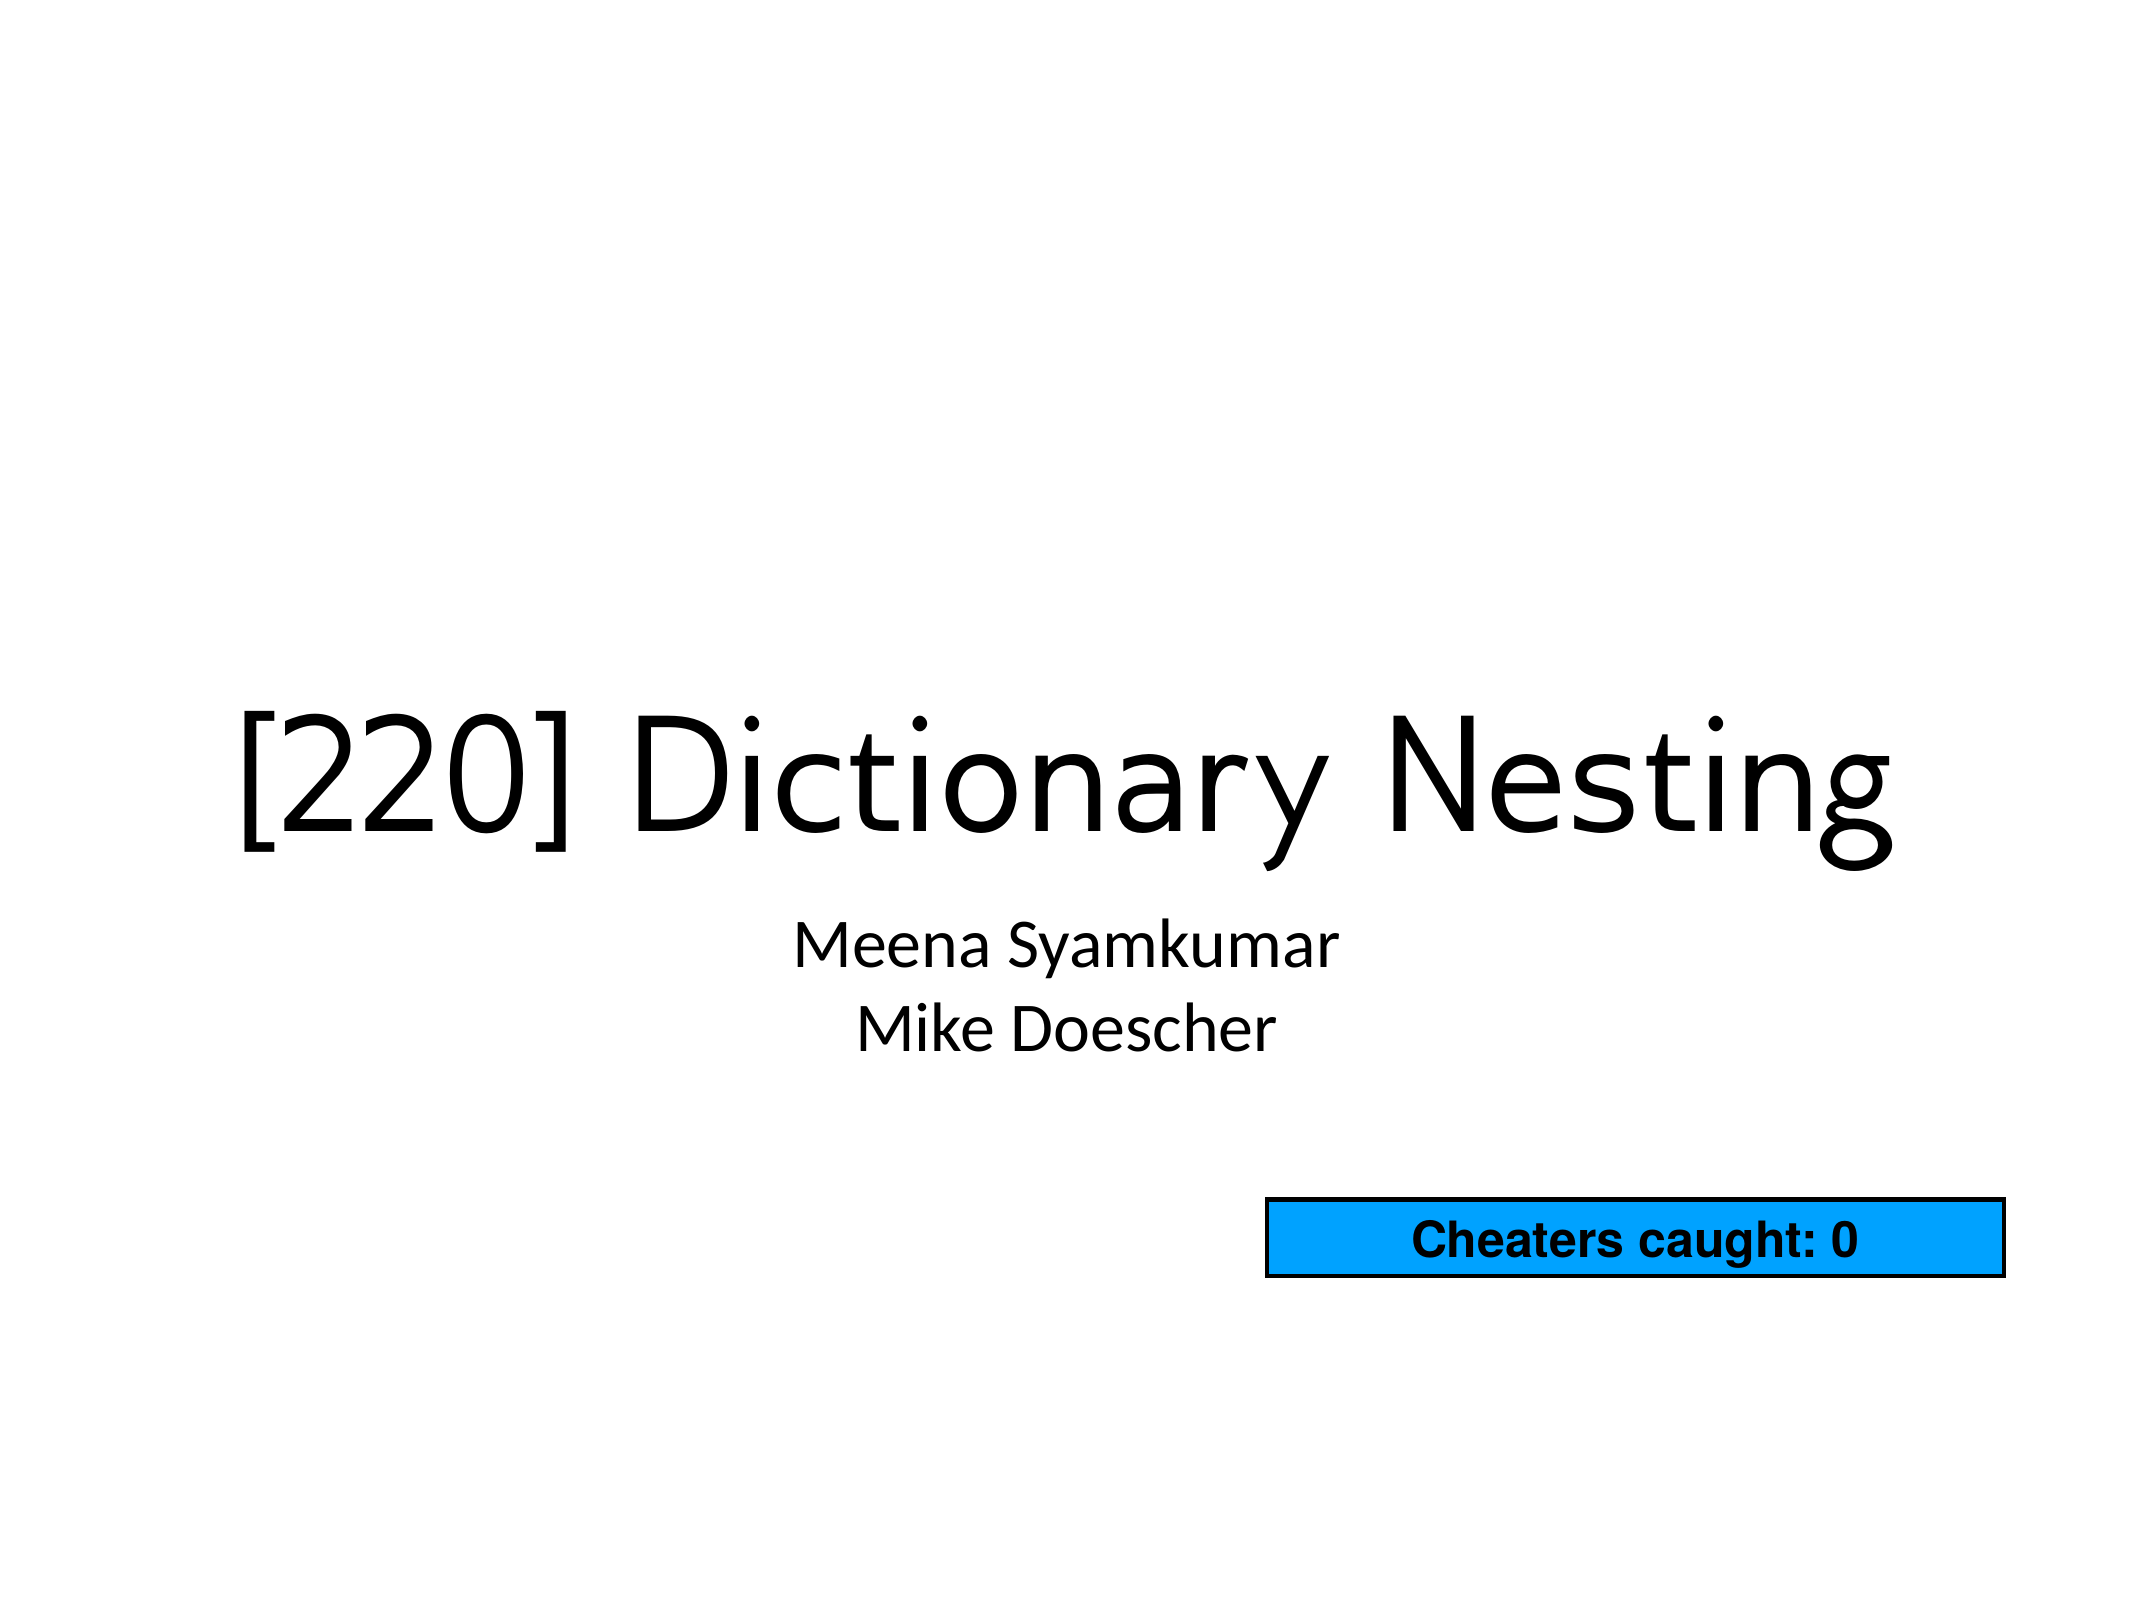

# [220] Dictionary Nesting
Meena Syamkumar
Mike Doescher
Cheaters caught: 0